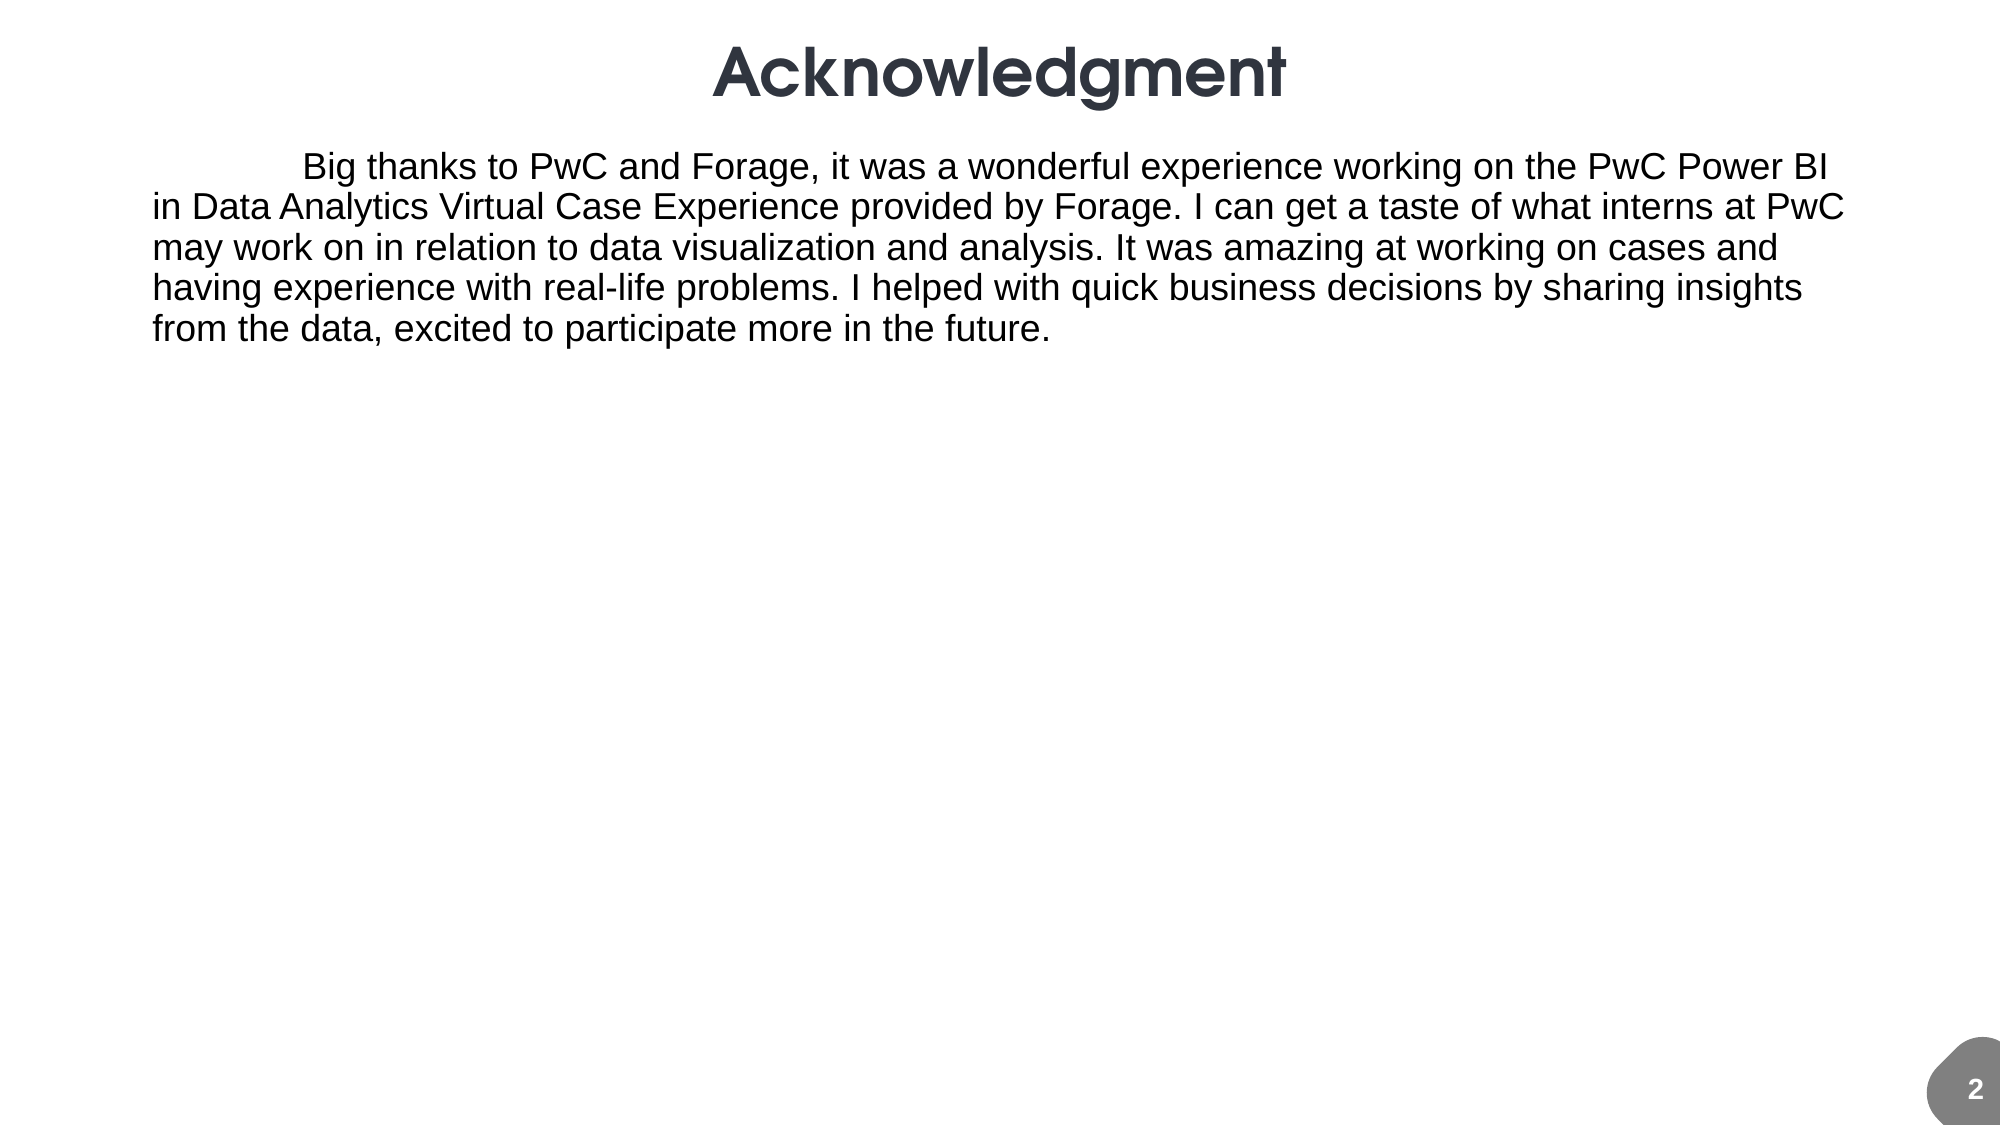

Acknowledgment
	Big thanks to PwC and Forage, it was a wonderful experience working on the PwC Power BI in Data Analytics Virtual Case Experience provided by Forage. I can get a taste of what interns at PwC may work on in relation to data visualization and analysis. It was amazing at working on cases and having experience with real-life problems. I helped with quick business decisions by sharing insights from the data, excited to participate more in the future.

2